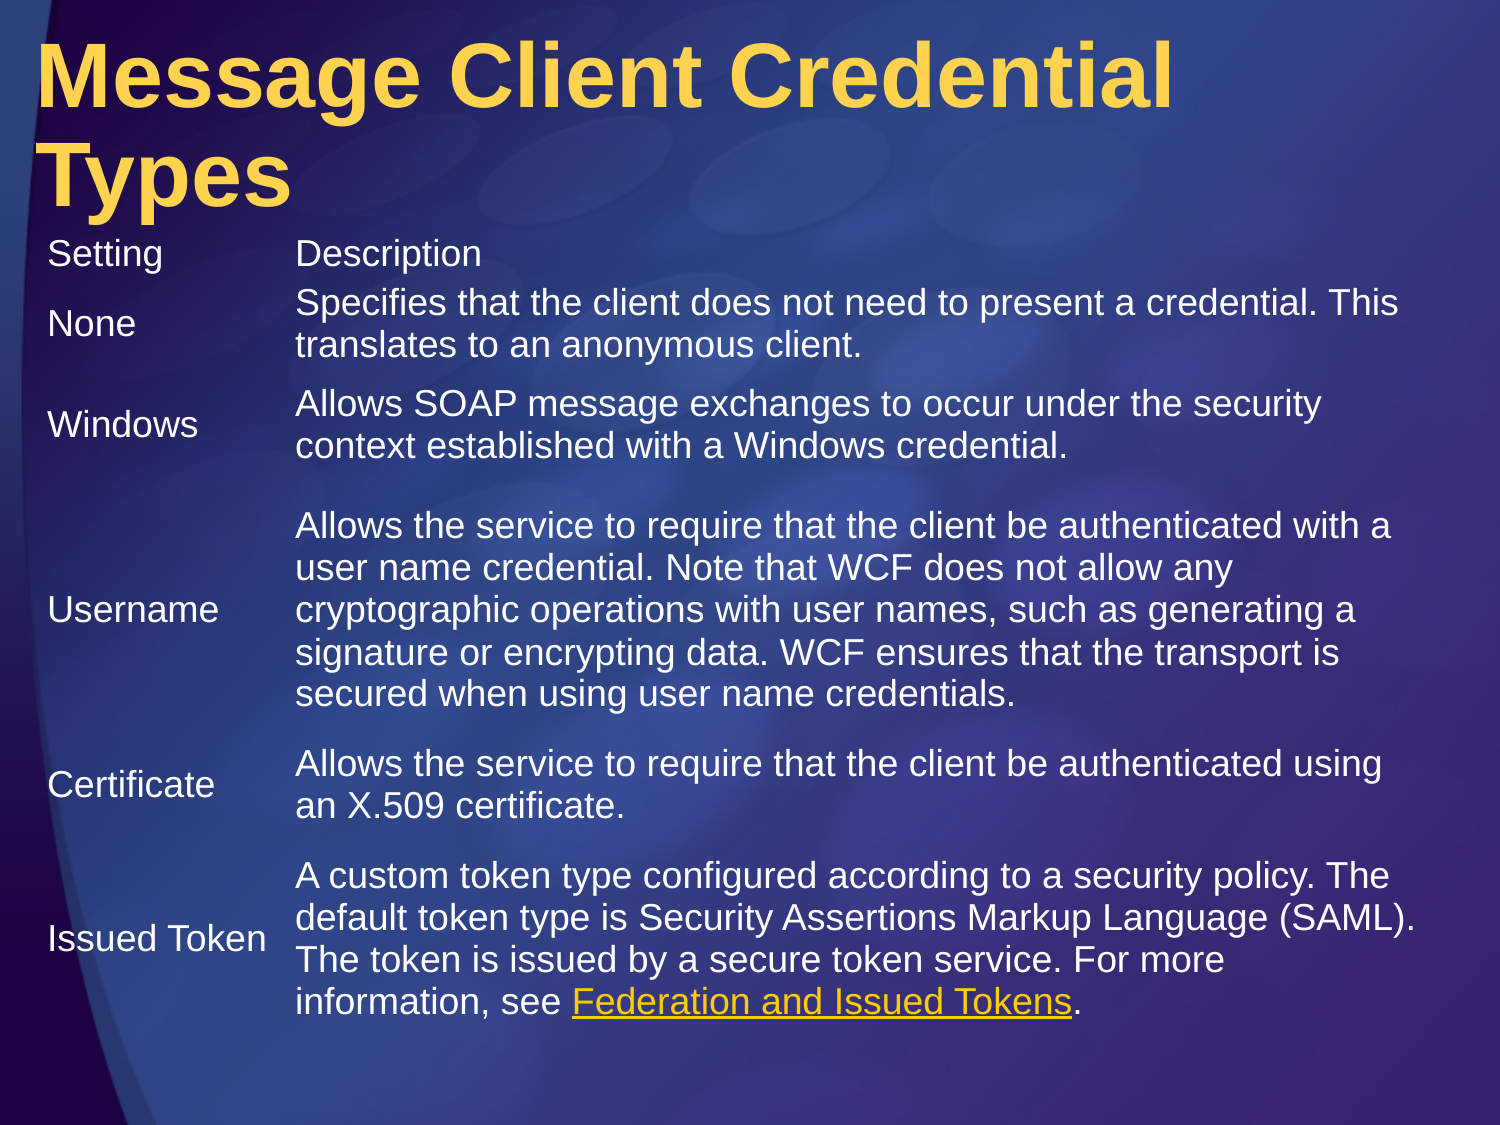

# Message Client Credential Types
| Setting | Description |
| --- | --- |
| None | Specifies that the client does not need to present a credential. This translates to an anonymous client. |
| Windows | Allows SOAP message exchanges to occur under the security context established with a Windows credential. |
| Username | Allows the service to require that the client be authenticated with a user name credential. Note that WCF does not allow any cryptographic operations with user names, such as generating a signature or encrypting data. WCF ensures that the transport is secured when using user name credentials. |
| Certificate | Allows the service to require that the client be authenticated using an X.509 certificate. |
| Issued Token | A custom token type configured according to a security policy. The default token type is Security Assertions Markup Language (SAML). The token is issued by a secure token service. For more information, see Federation and Issued Tokens. |